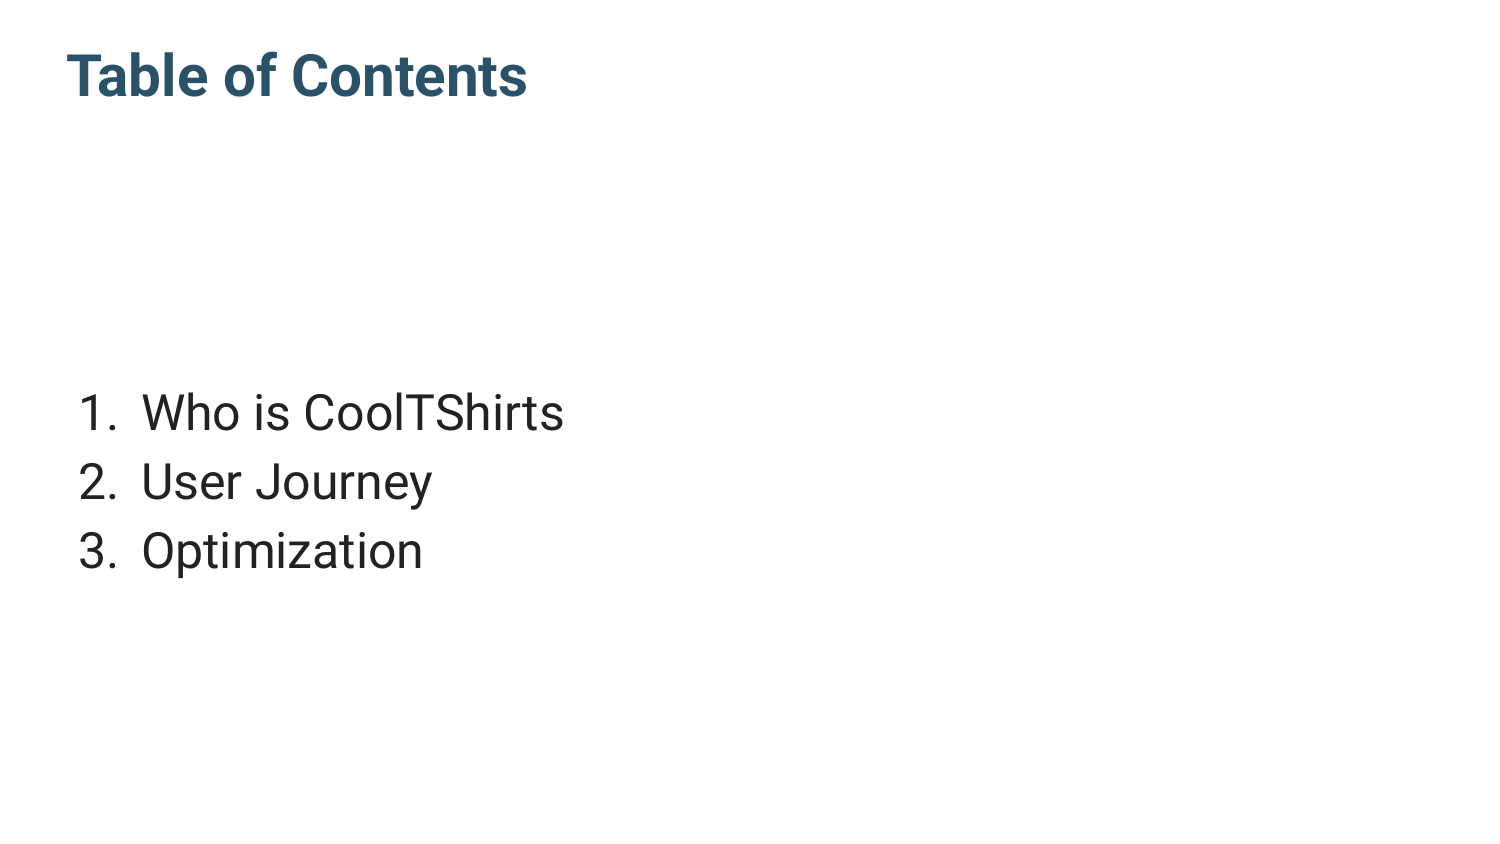

# Table of Contents
Who is CoolTShirts
User Journey
Optimization